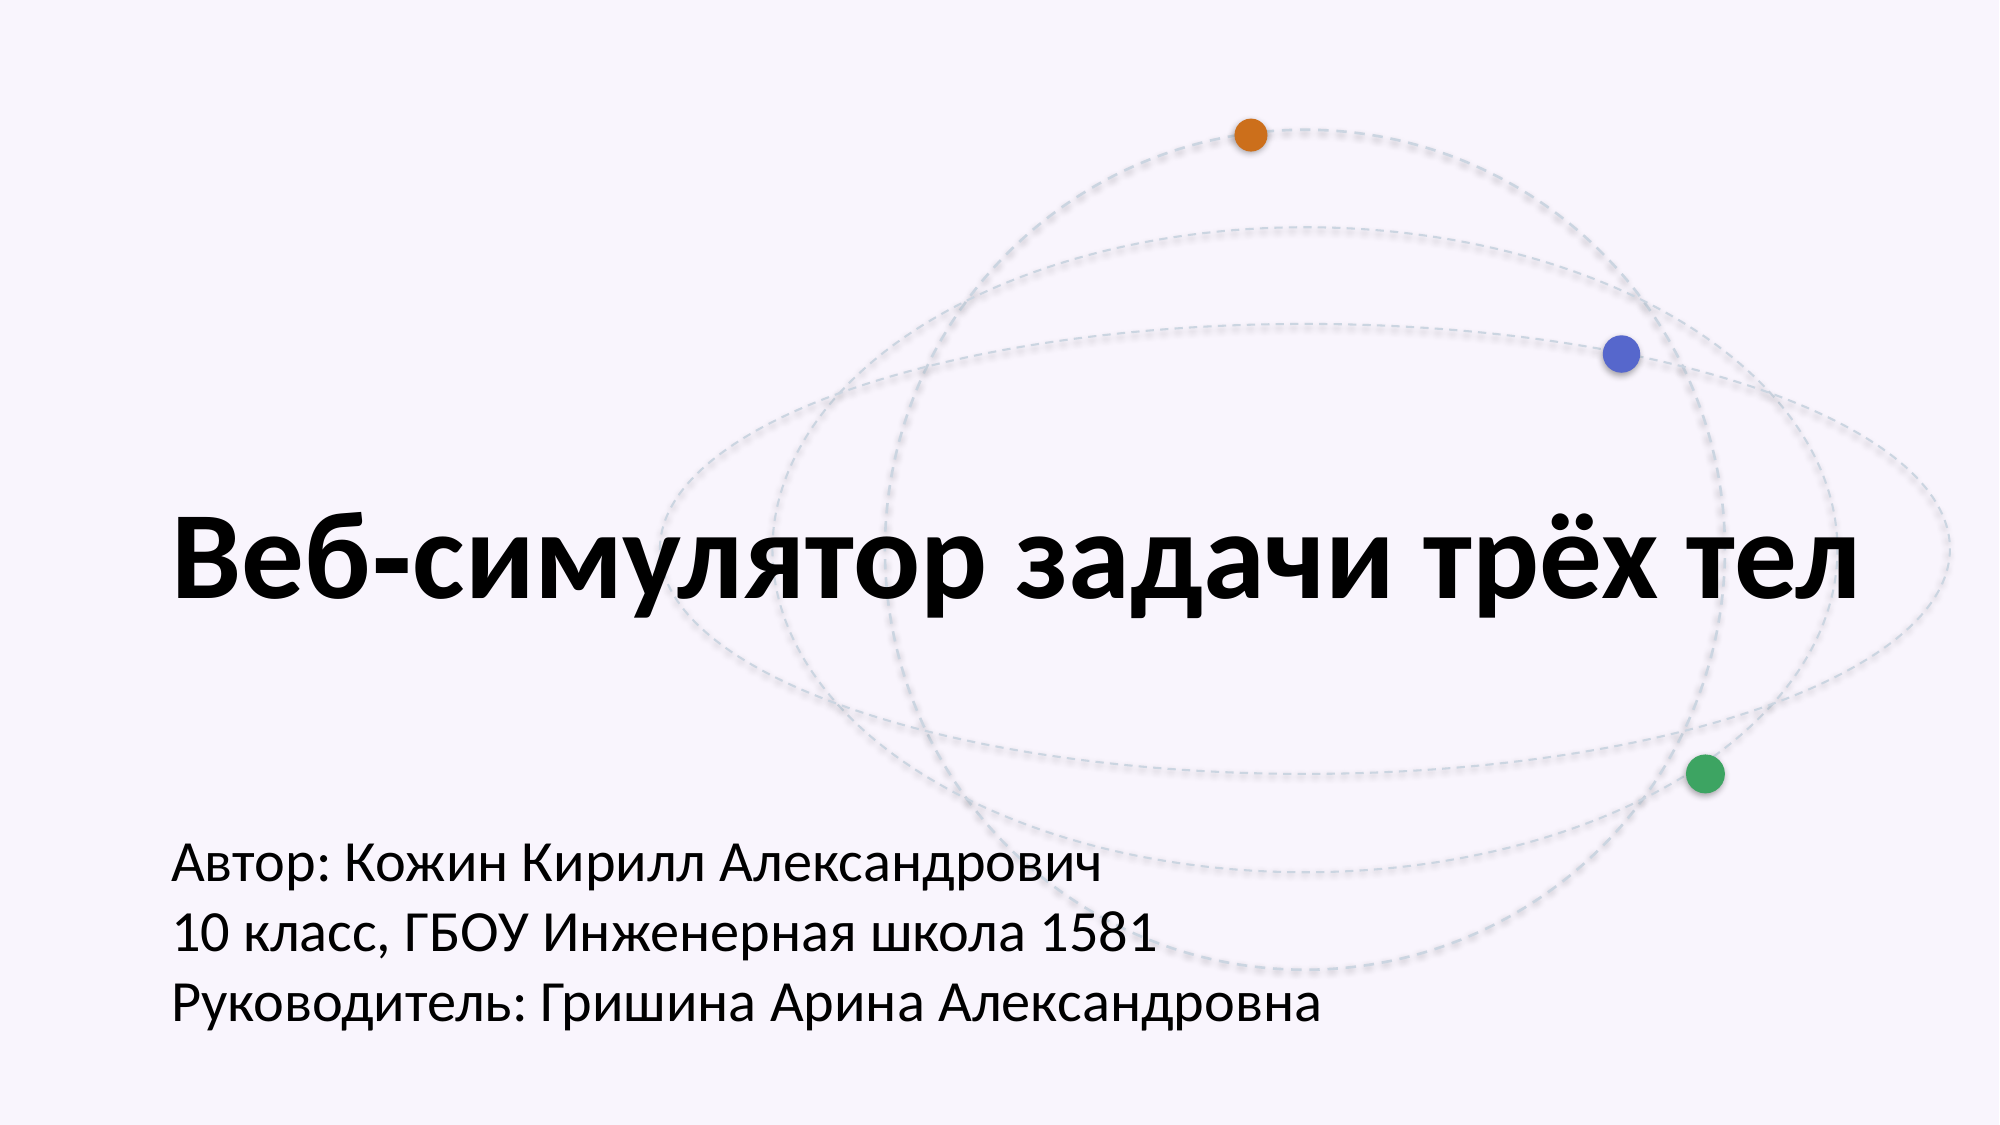

Веб‑симулятор задачи трёх тел

Автор: Кожин Кирилл Александрович
10 класс, ГБОУ Инженерная школа 1581
Руководитель: Гришина Арина Александровна